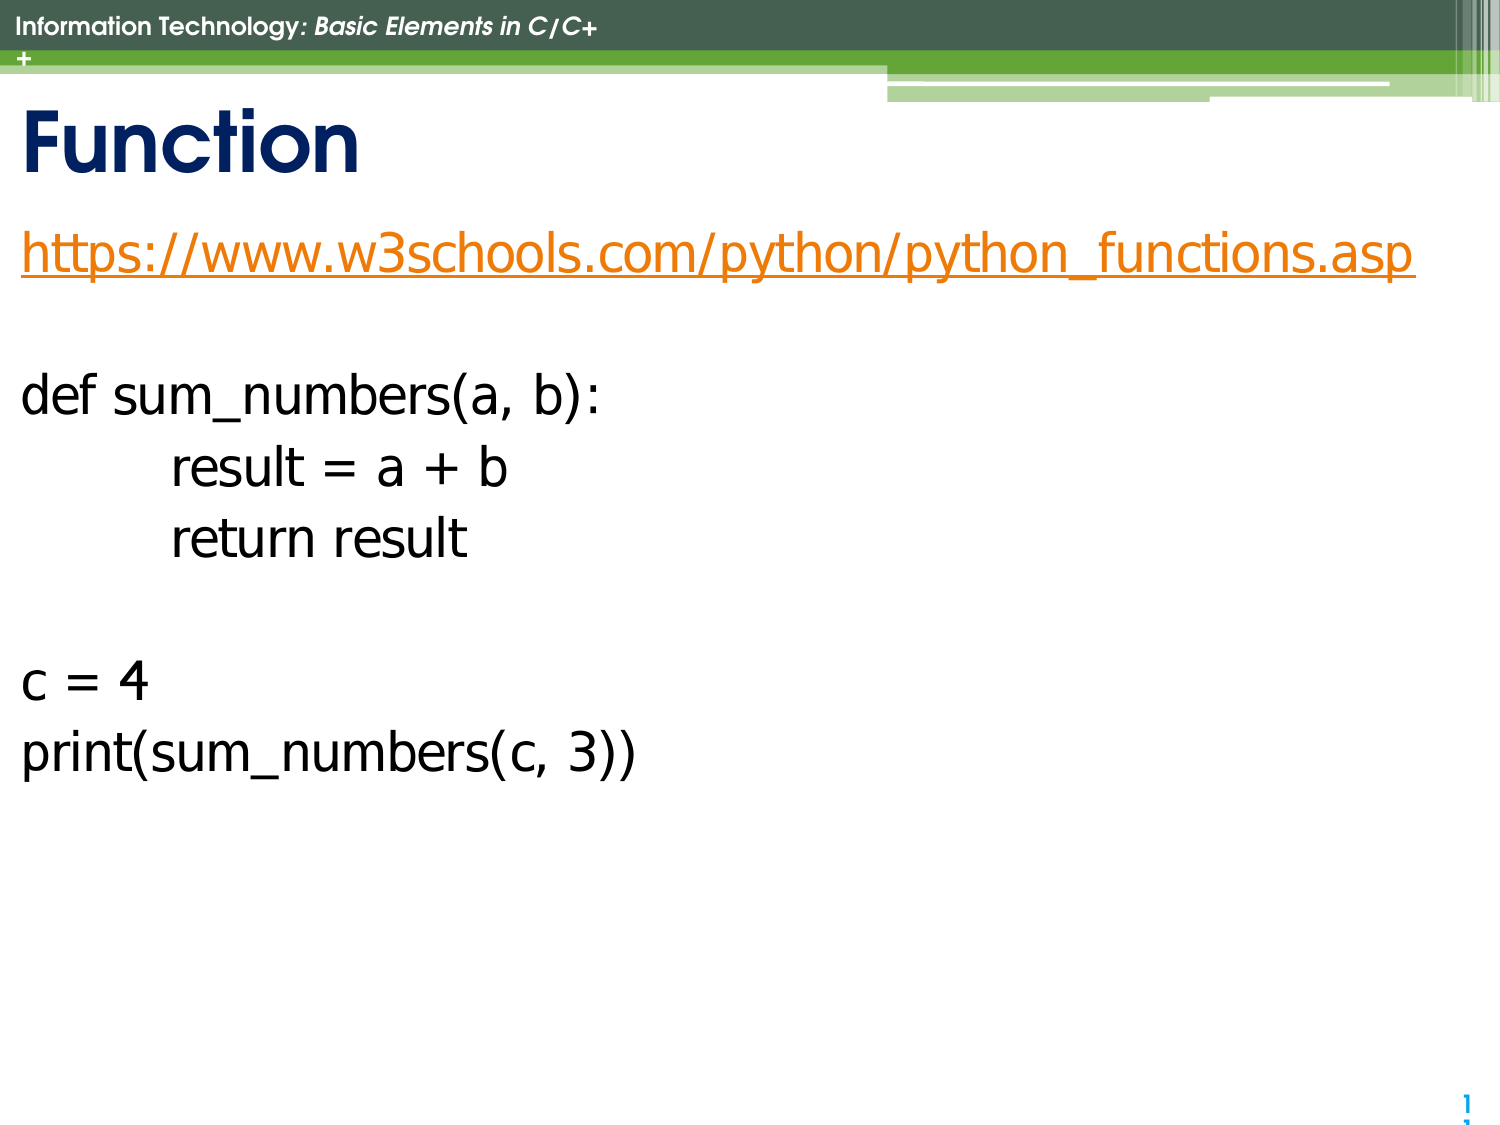

# Function
https://www.w3schools.com/python/python_functions.asp

def sum_numbers(a, b):
	result = a + b
	return result

c = 4
print(sum_numbers(c, 3))